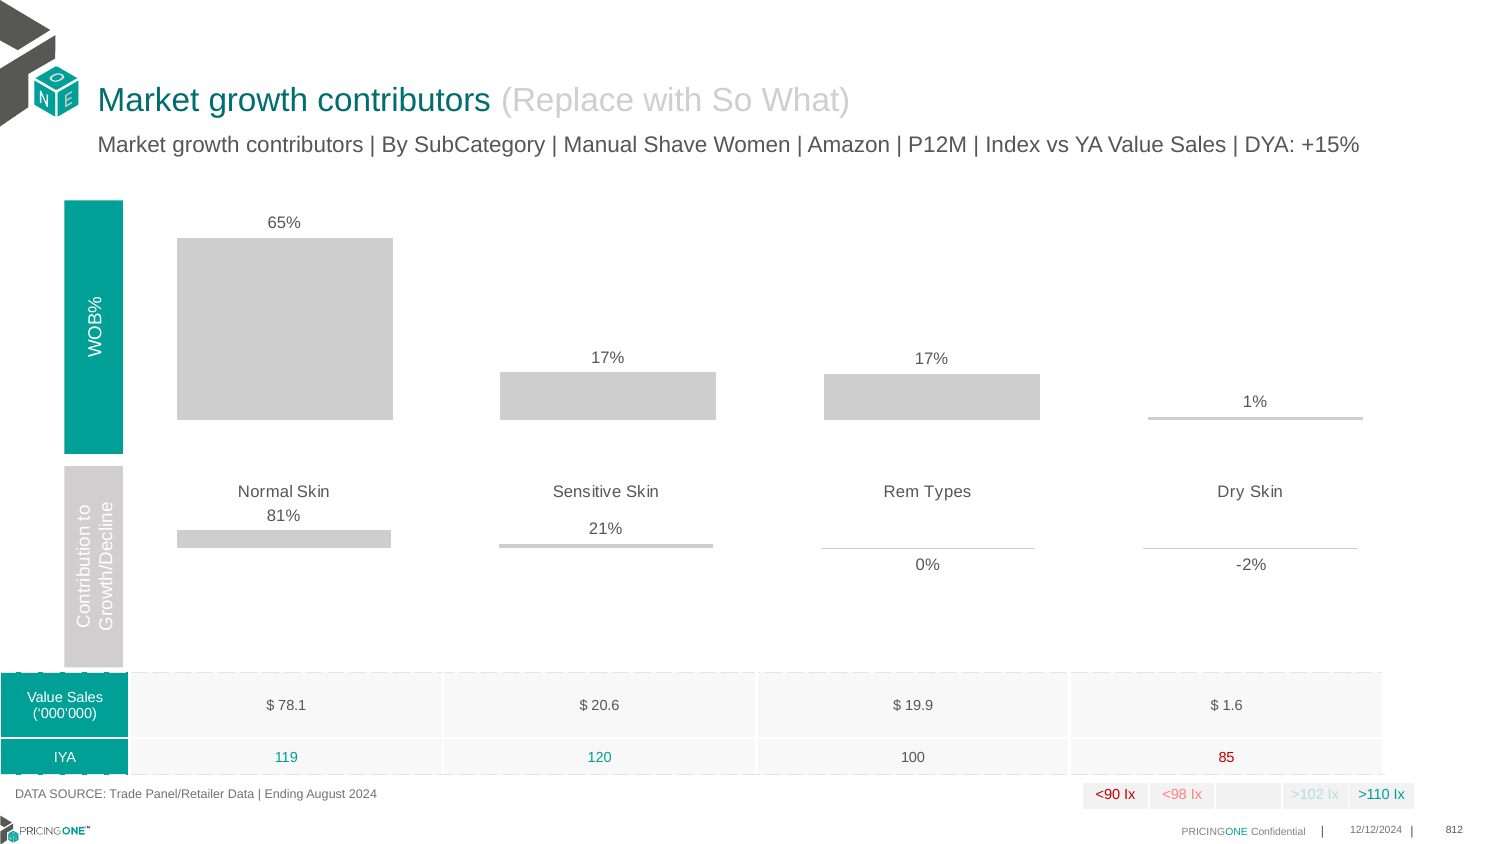

# Market growth contributors (Replace with So What)
Market growth contributors | By SubCategory | Manual Shave Women | Amazon | P12M | Index vs YA Value Sales | DYA: +15%

### Chart

| Category | WoB % |
|---|---|
| Normal Skin | 0.6500500963412946 |
| Sensitive Skin | 0.17137350665708354 |
| Rem Types | 0.16559252961068172 |
| Dry Skin | 0.012983867390940115 |
WOB%

### Chart

| Category | Growth Contribution |
|---|---|
| Normal Skin | 0.8056956849442454 |
| Sensitive Skin | 0.2145742855541096 |
| Rem Types | -0.002935291007598069 |
| Dry Skin | -0.017334679490756885 |
Contribution to Growth/Decline
| Value Sales (‘000’000) | $ 78.1 | $ 20.6 | $ 19.9 | $ 1.6 |
| --- | --- | --- | --- | --- |
| IYA | 119 | 120 | 100 | 85 |
DATA SOURCE: Trade Panel/Retailer Data | Ending August 2024
| <90 Ix | <98 Ix |  | >102 Ix | >110 Ix |
| --- | --- | --- | --- | --- |

12/12/2024
812